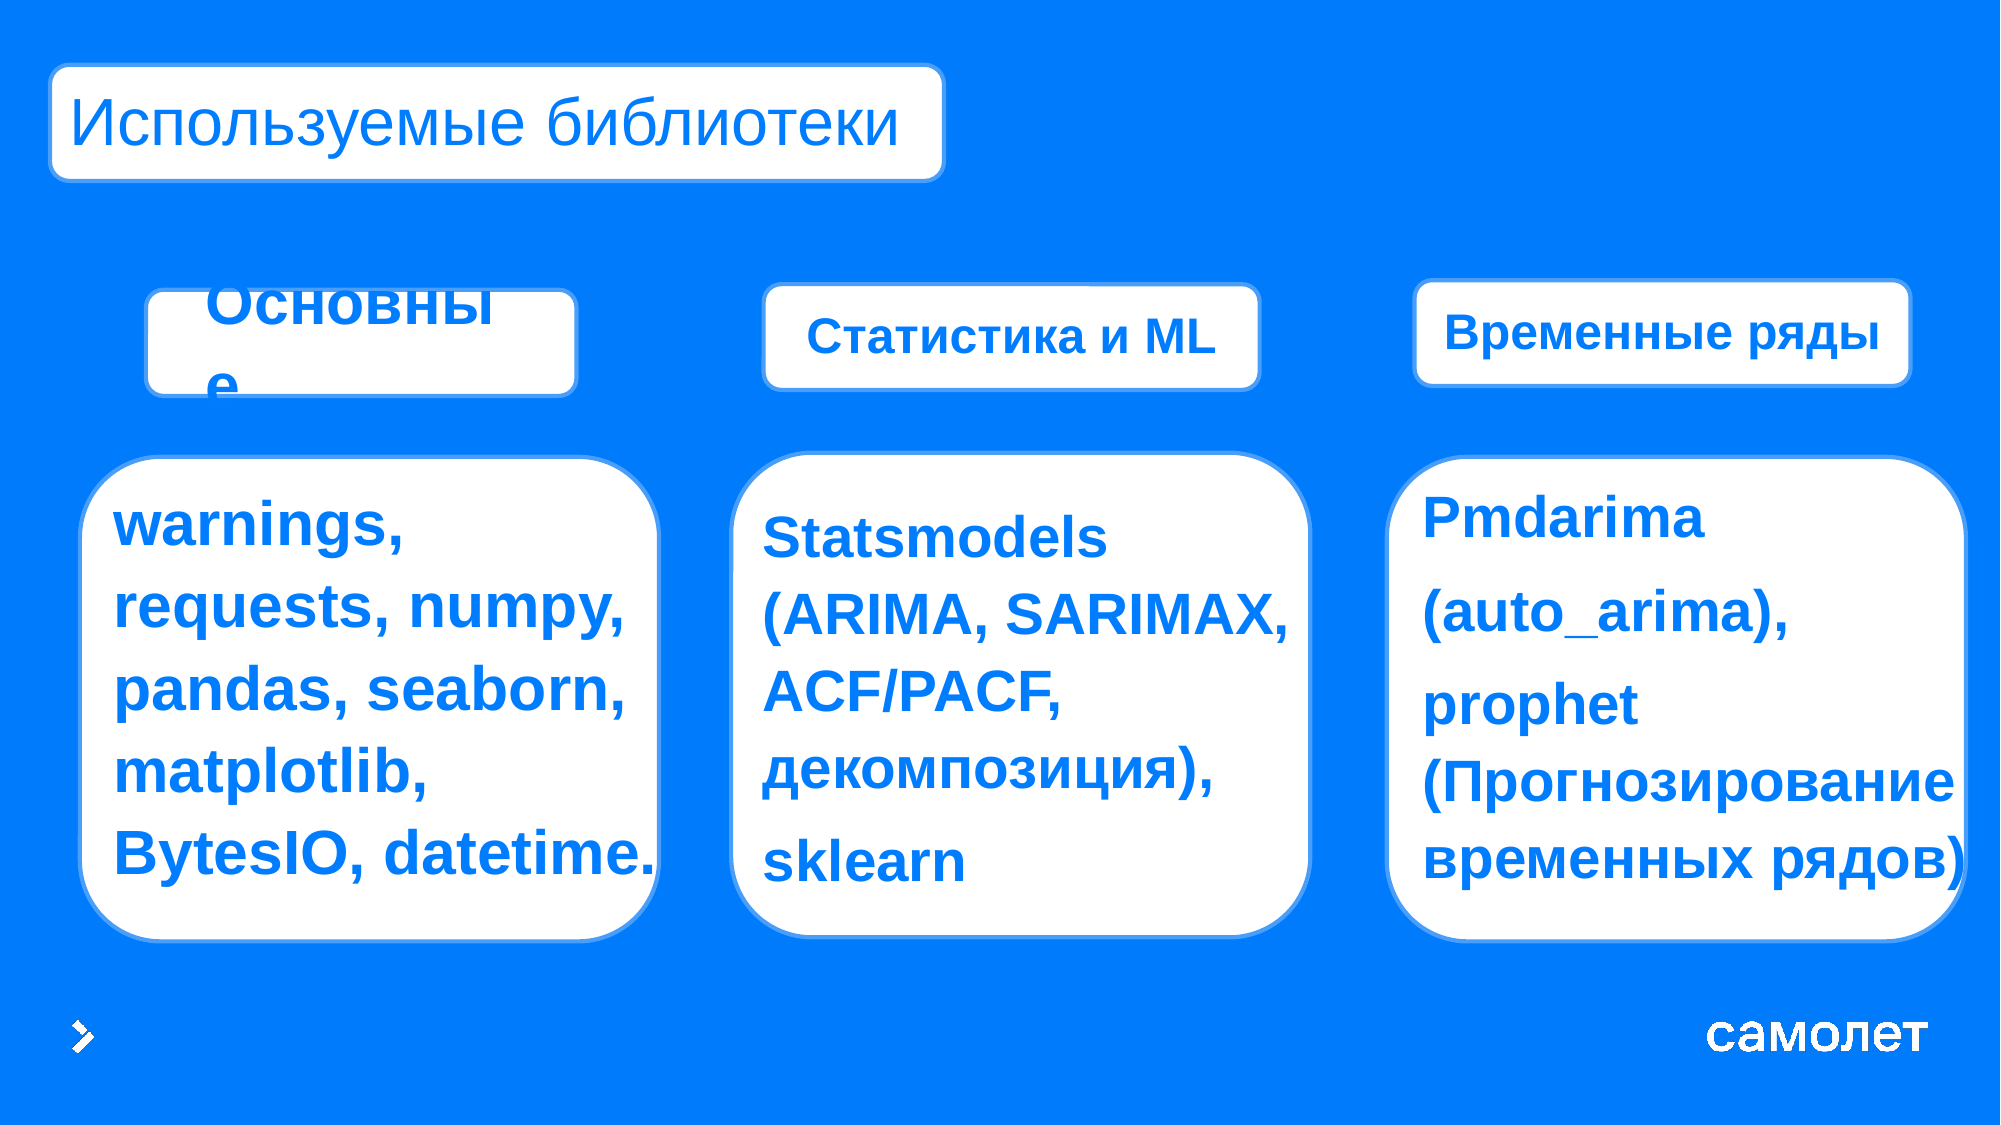

Используемые библиотеки
Временные ряды
Основные
Статистика и ML

Pmdarima
(auto_arima),
prophet (Прогнозирование временных рядов)

warnings, requests, numpy, pandas, seaborn, matplotlib, BytesIO, datetime.

Statsmodels (ARIMA, SARIMAX, ACF/PACF, декомпозиция),
sklearn